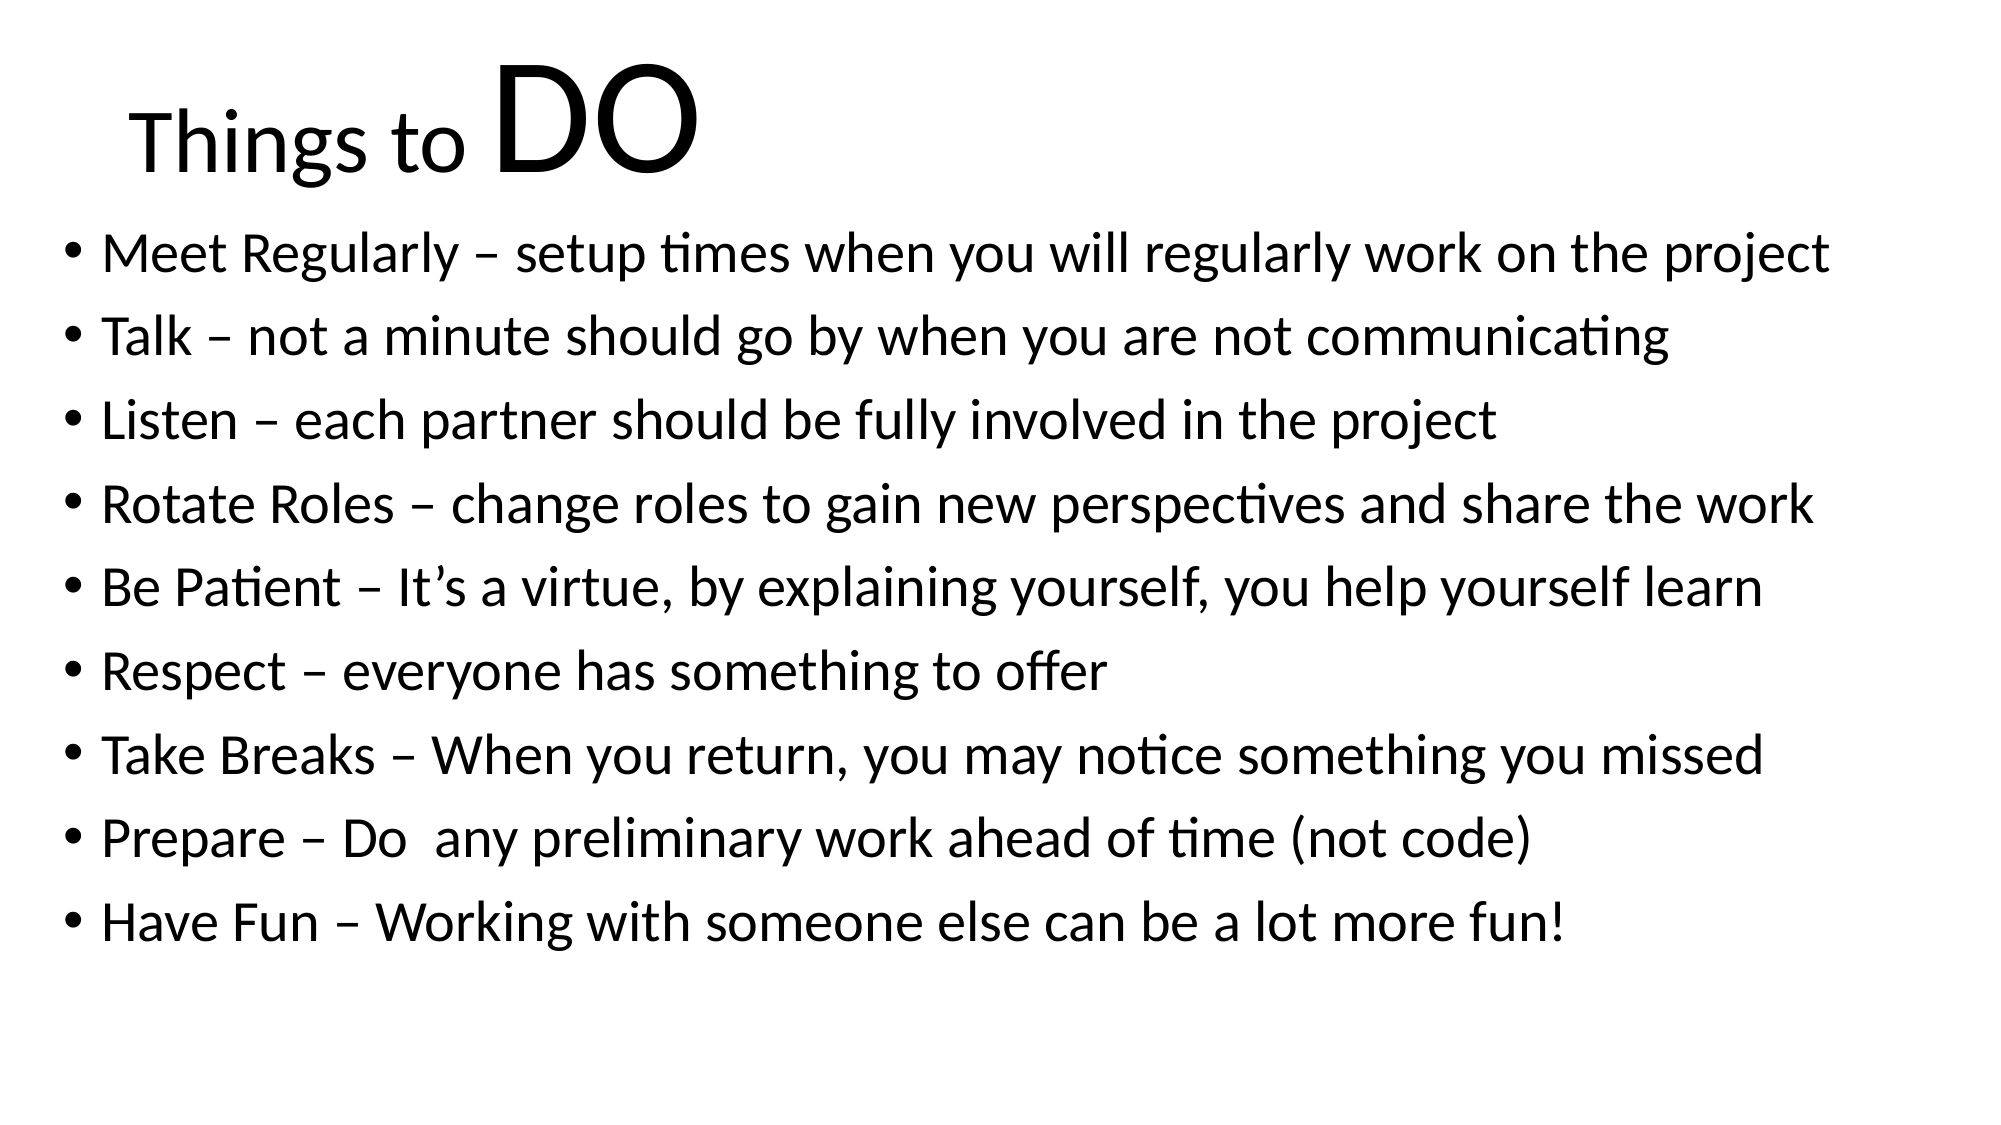

# Things to DO
Meet Regularly – setup times when you will regularly work on the project
Talk – not a minute should go by when you are not communicating
Listen – each partner should be fully involved in the project
Rotate Roles – change roles to gain new perspectives and share the work
Be Patient – It’s a virtue, by explaining yourself, you help yourself learn
Respect – everyone has something to offer
Take Breaks – When you return, you may notice something you missed
Prepare – Do  any preliminary work ahead of time (not code)
Have Fun – Working with someone else can be a lot more fun!